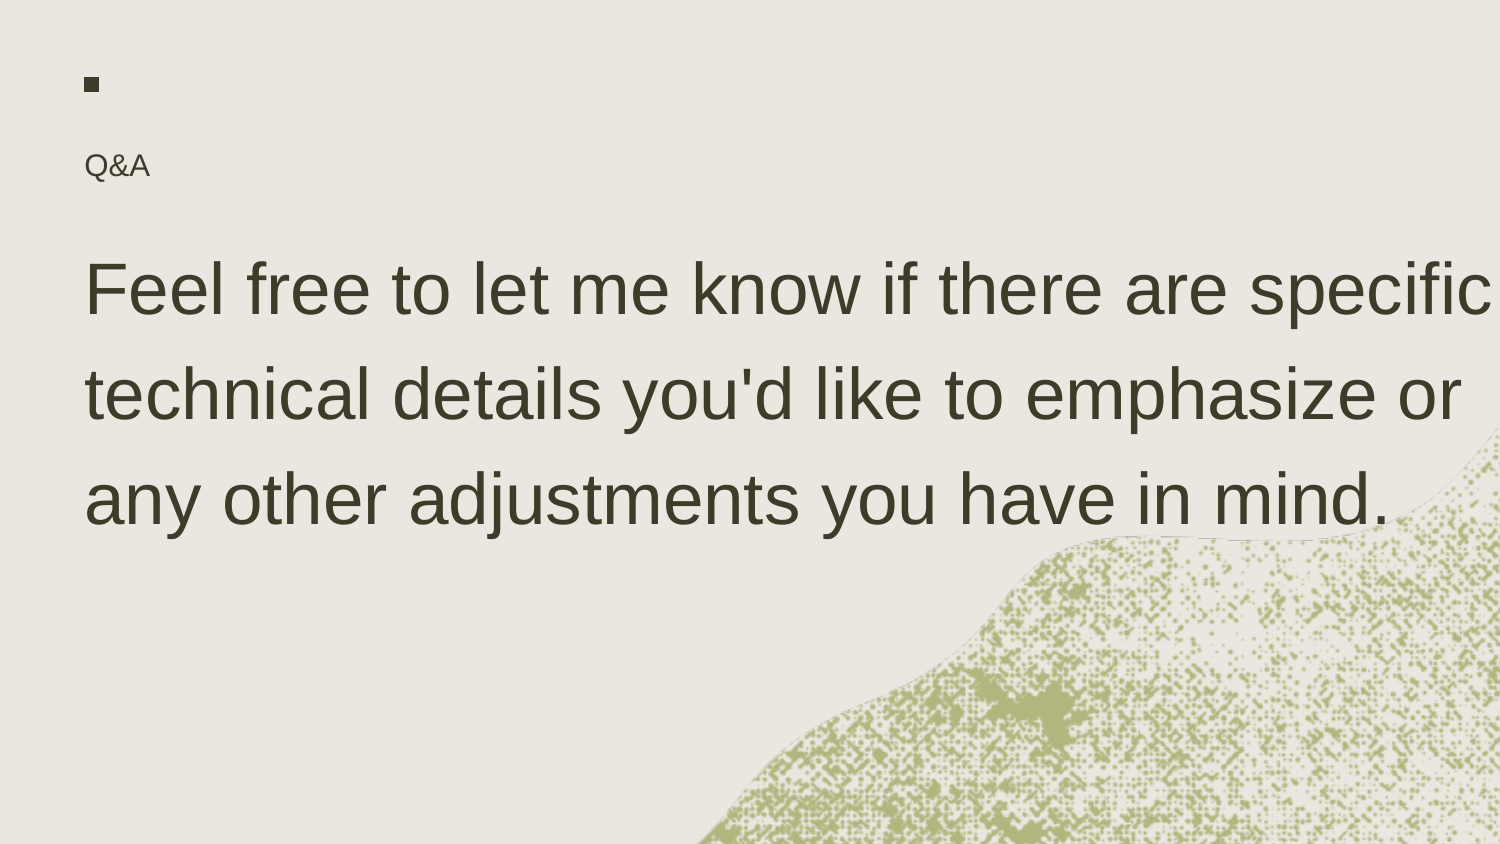

Q&A

Feel free to let me know if there are specific technical details you'd like to emphasize or any other adjustments you have in mind.